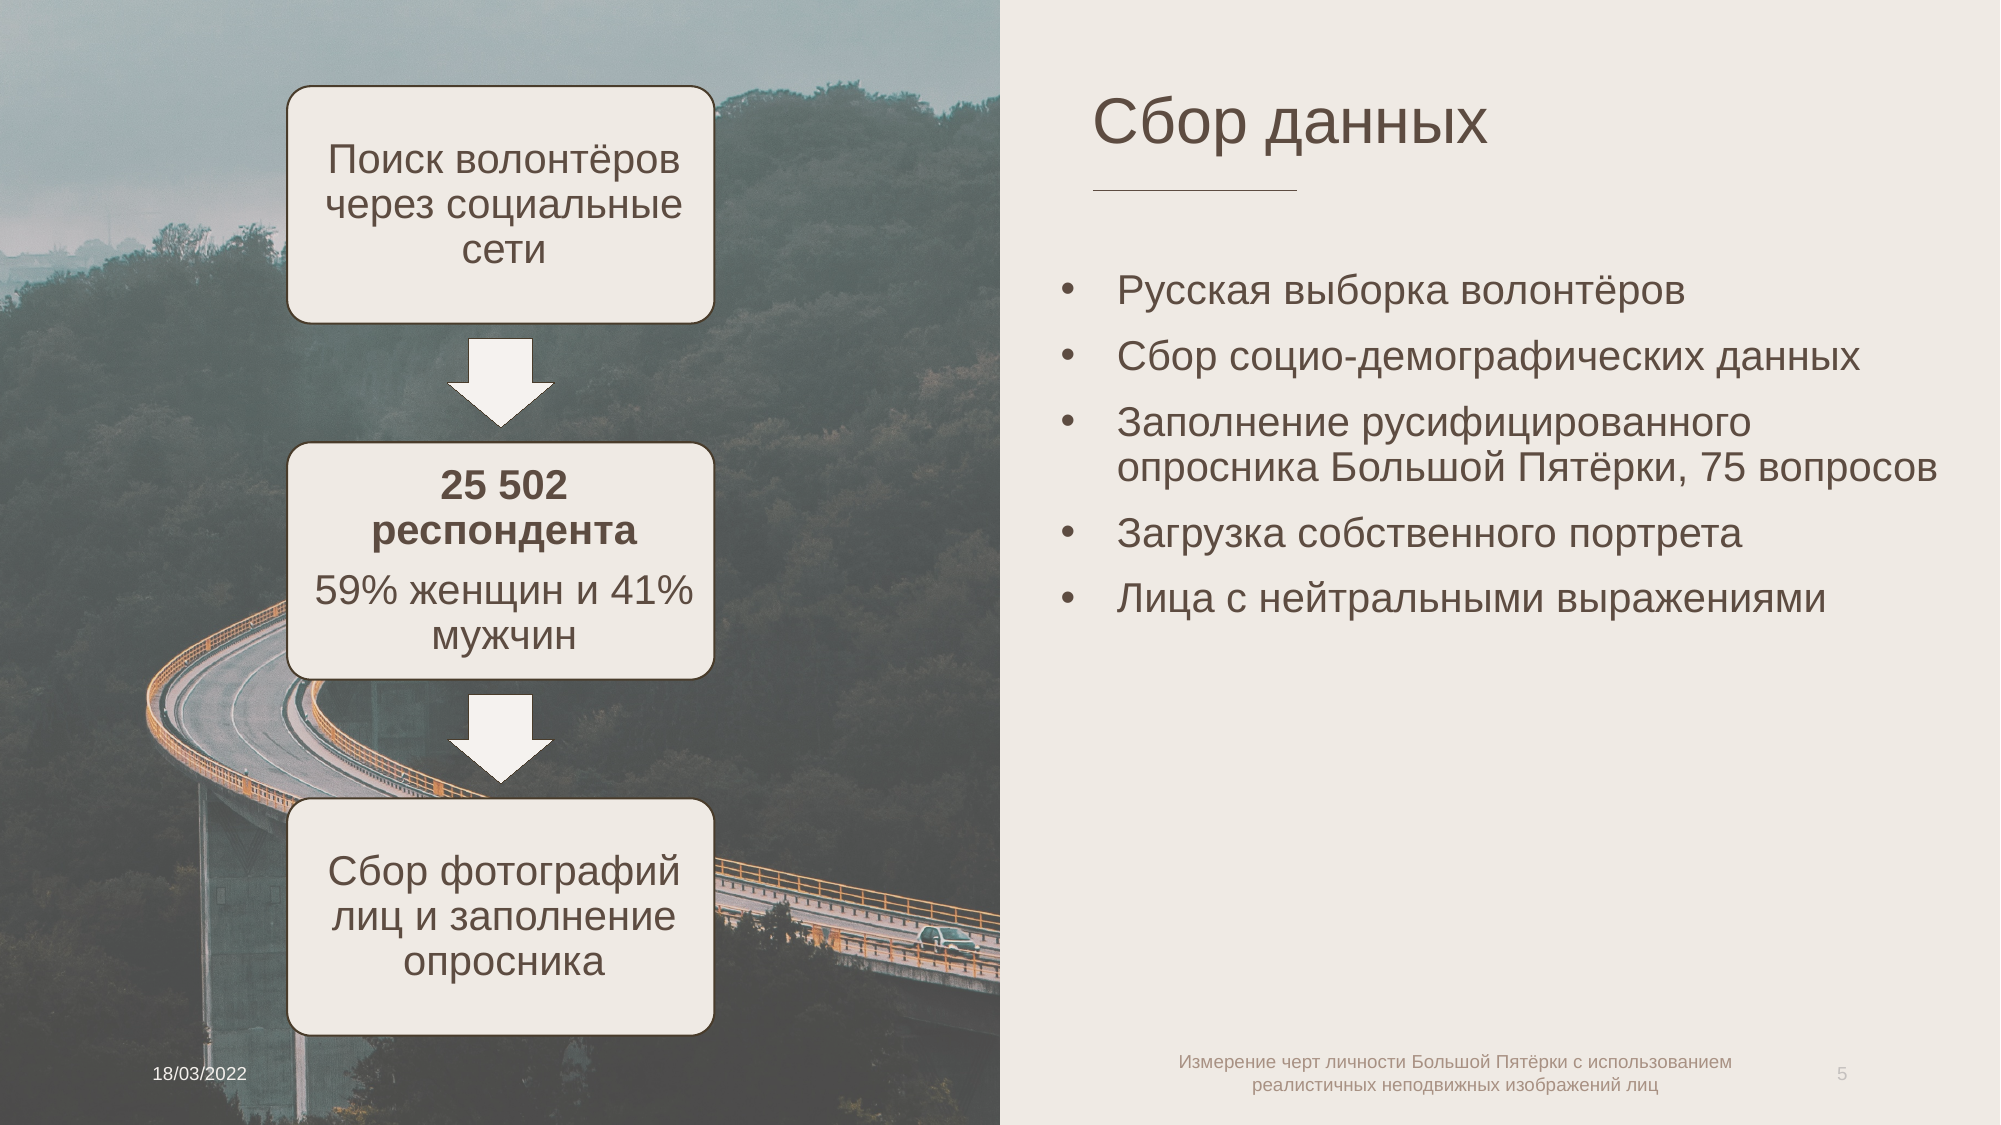

# Сбор данных
Поиск волонтёров через социальные сети

25 502 респондента
59% женщин и 41% мужчин

Сбор фотографий лиц и заполнение опросника
Русская выборка волонтёров
Сбор социо-демографических данных
Заполнение русифицированного опросника Большой Пятёрки, 75 вопросов
Загрузка собственного портрета
Лица с нейтральными выражениями

18/03/2022
Измерение черт личности Большой Пятёрки с использованием реалистичных неподвижных изображений лиц
5